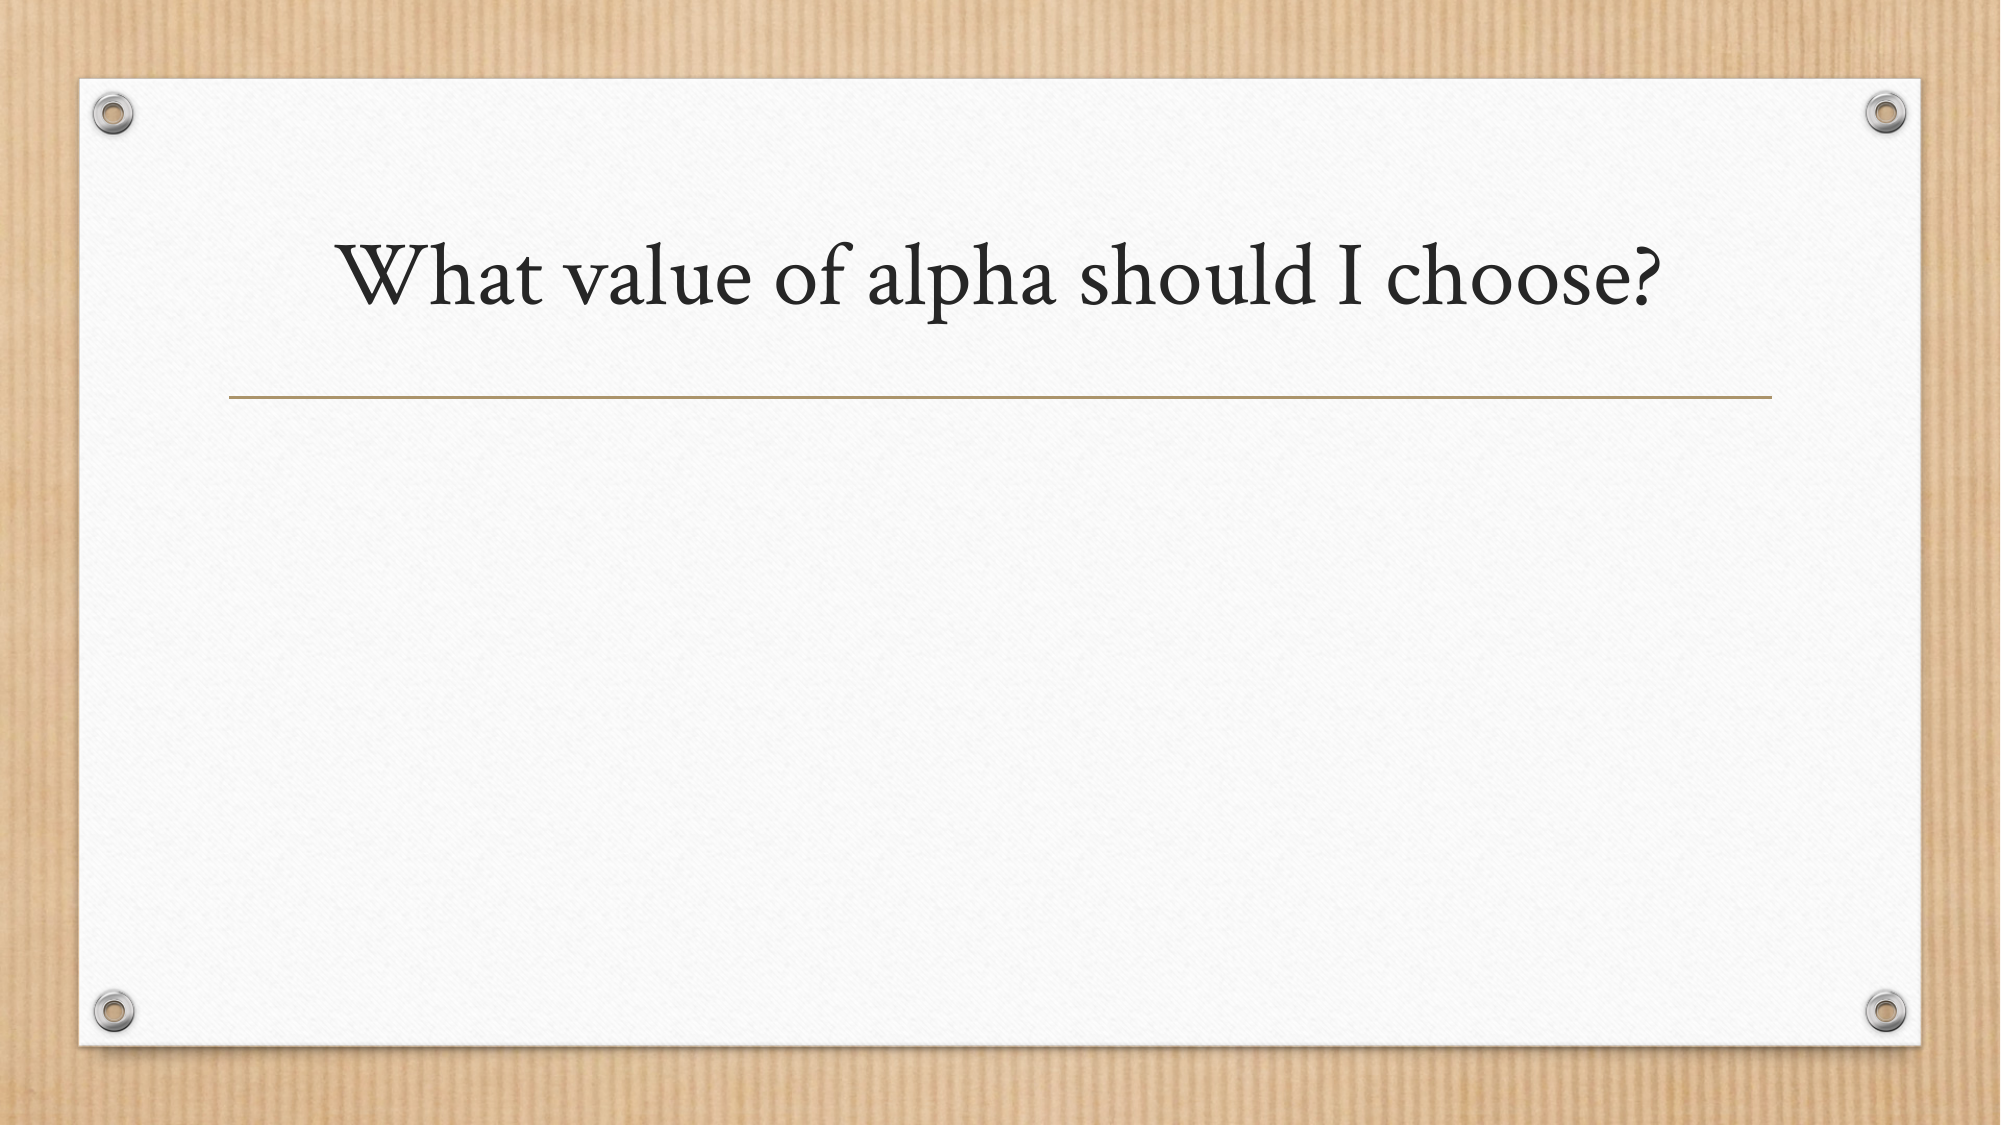

# What value of alpha should I choose?